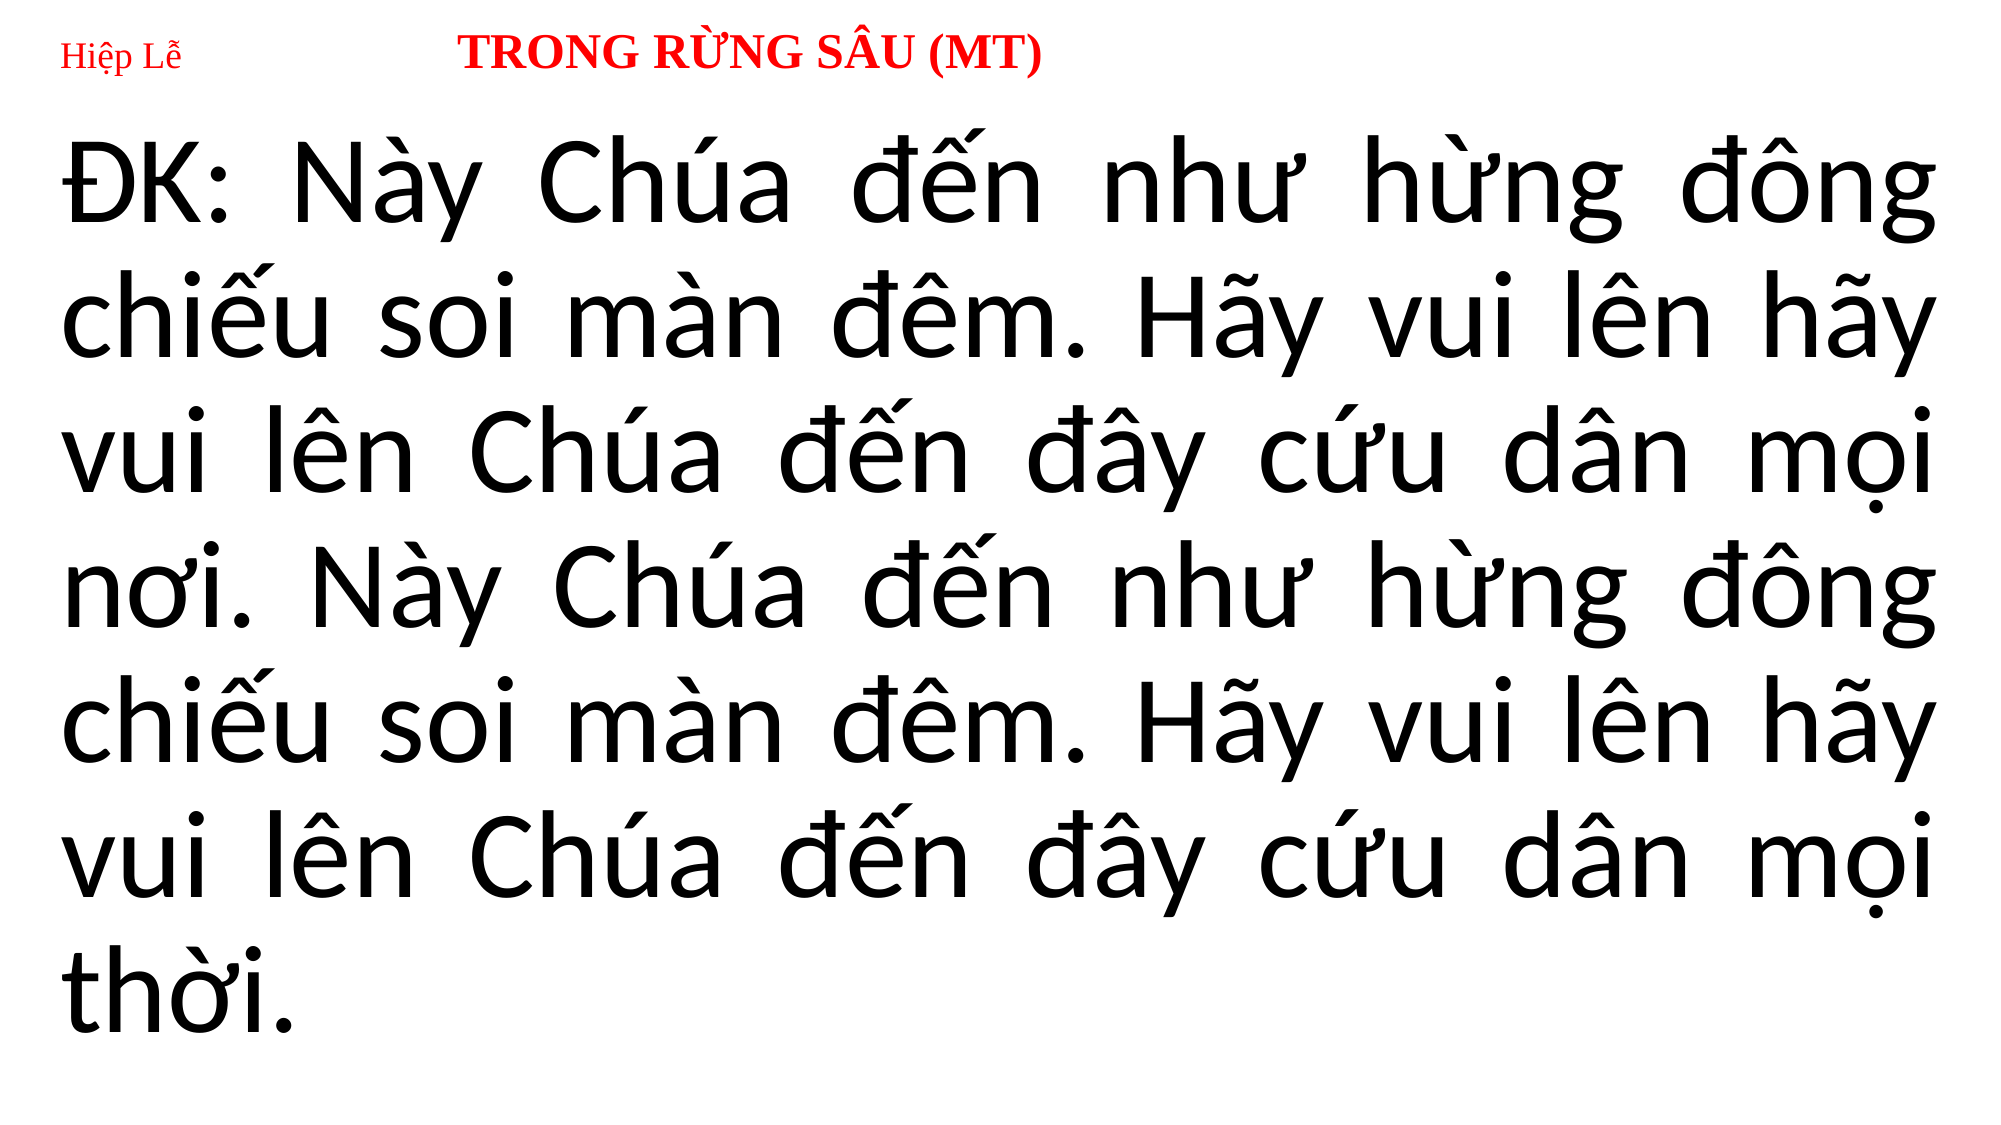

# Hiệp Lễ                             TRONG RỪNG SÂU (MT)
ĐK: Này Chúa đến như hừng đông chiếu soi màn đêm. Hãy vui lên hãy vui lên Chúa đến đây cứu dân mọi nơi. Này Chúa đến như hừng đông chiếu soi màn đêm. Hãy vui lên hãy vui lên Chúa đến đây cứu dân mọi thời.